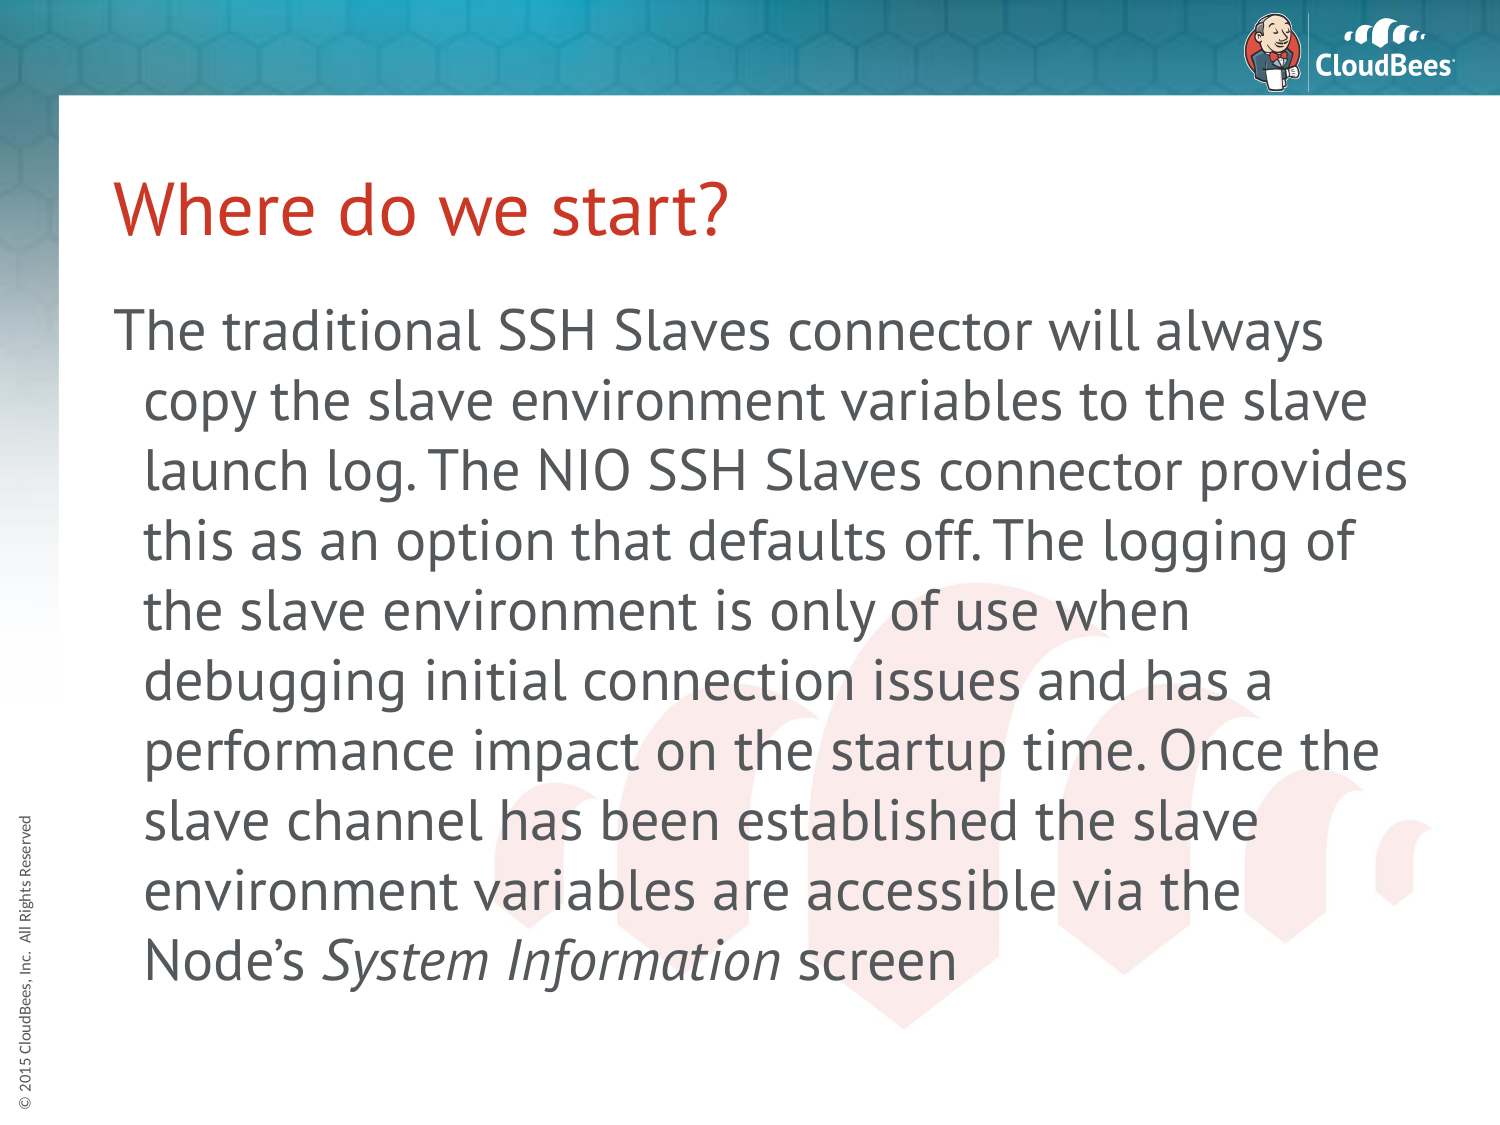

# Where do we start?
The traditional SSH Slaves connector will always copy the slave environment variables to the slave launch log. The NIO SSH Slaves connector provides this as an option that defaults off. The logging of the slave environment is only of use when debugging initial connection issues and has a performance impact on the startup time. Once the slave channel has been established the slave environment variables are accessible via the Node’s System Information screen